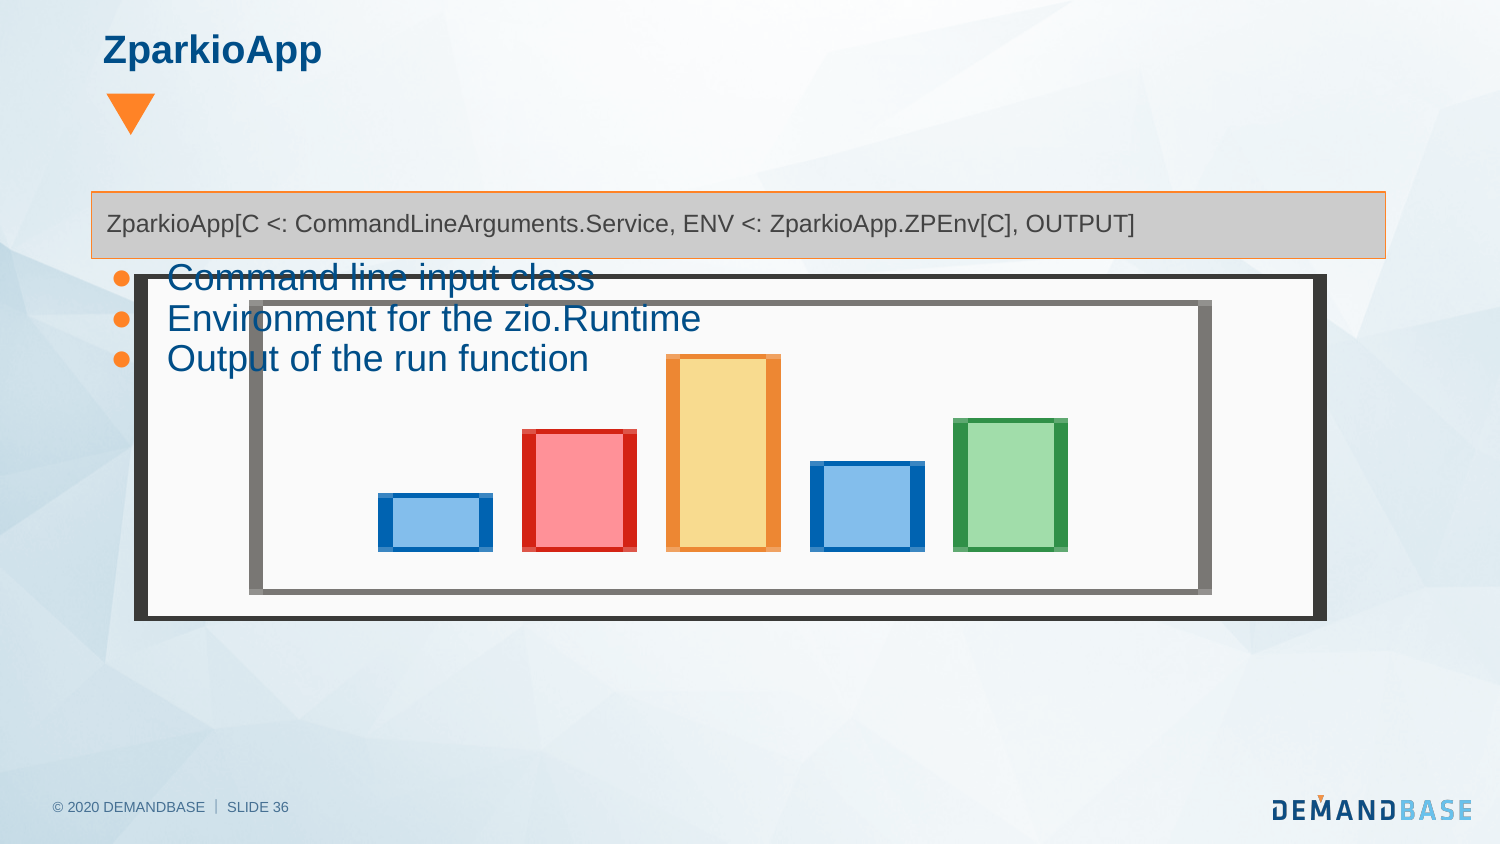

# ZparkioApp
ZparkioApp[C <: CommandLineArguments.Service, ENV <: ZparkioApp.ZPEnv[C], OUTPUT]
Command line input class
Environment for the zio.Runtime
Output of the run function